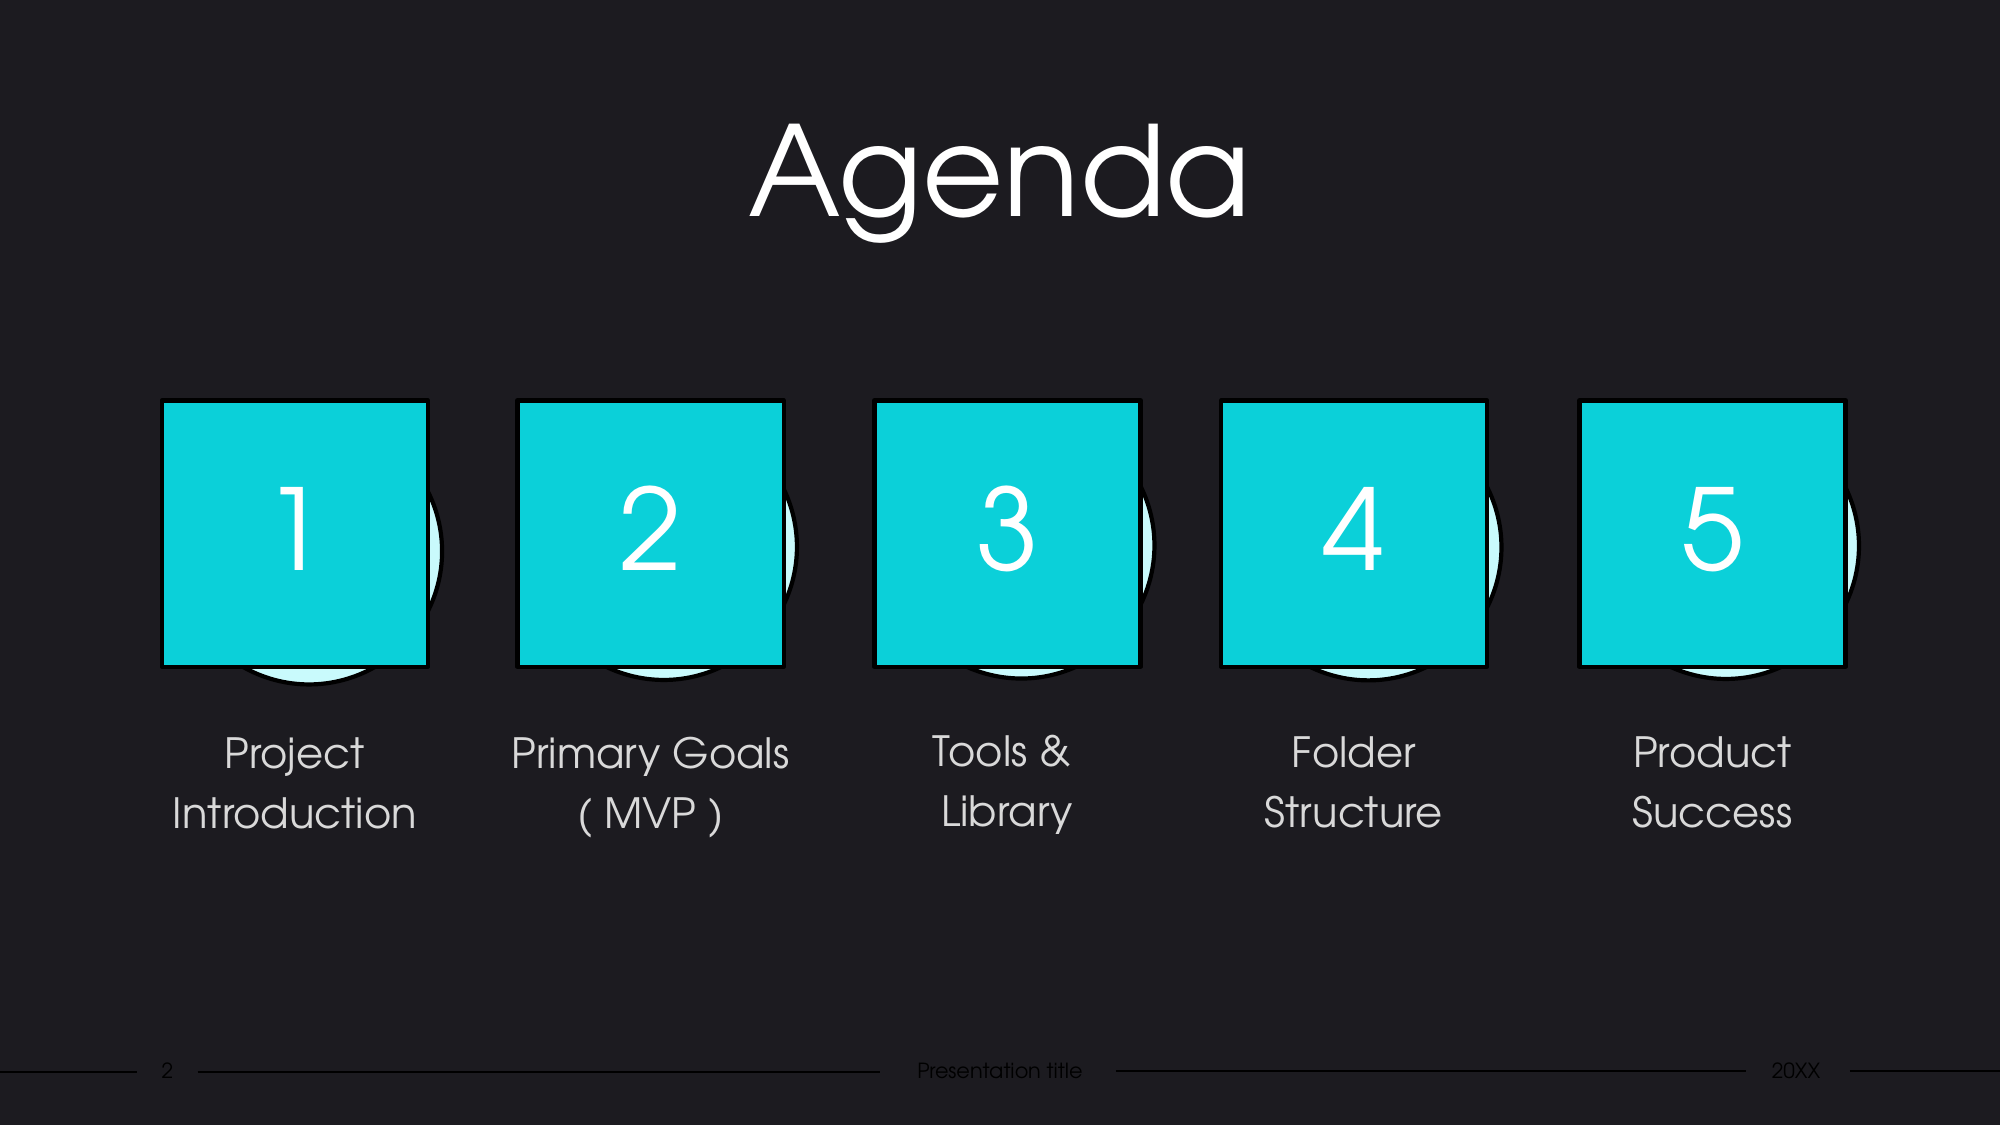

# Agenda
1
2
3
4
5
Tools &
Library
Folder Structure

Product Success

Project Introduction

Primary Goals
( MVP )

2
Presentation title
20XX